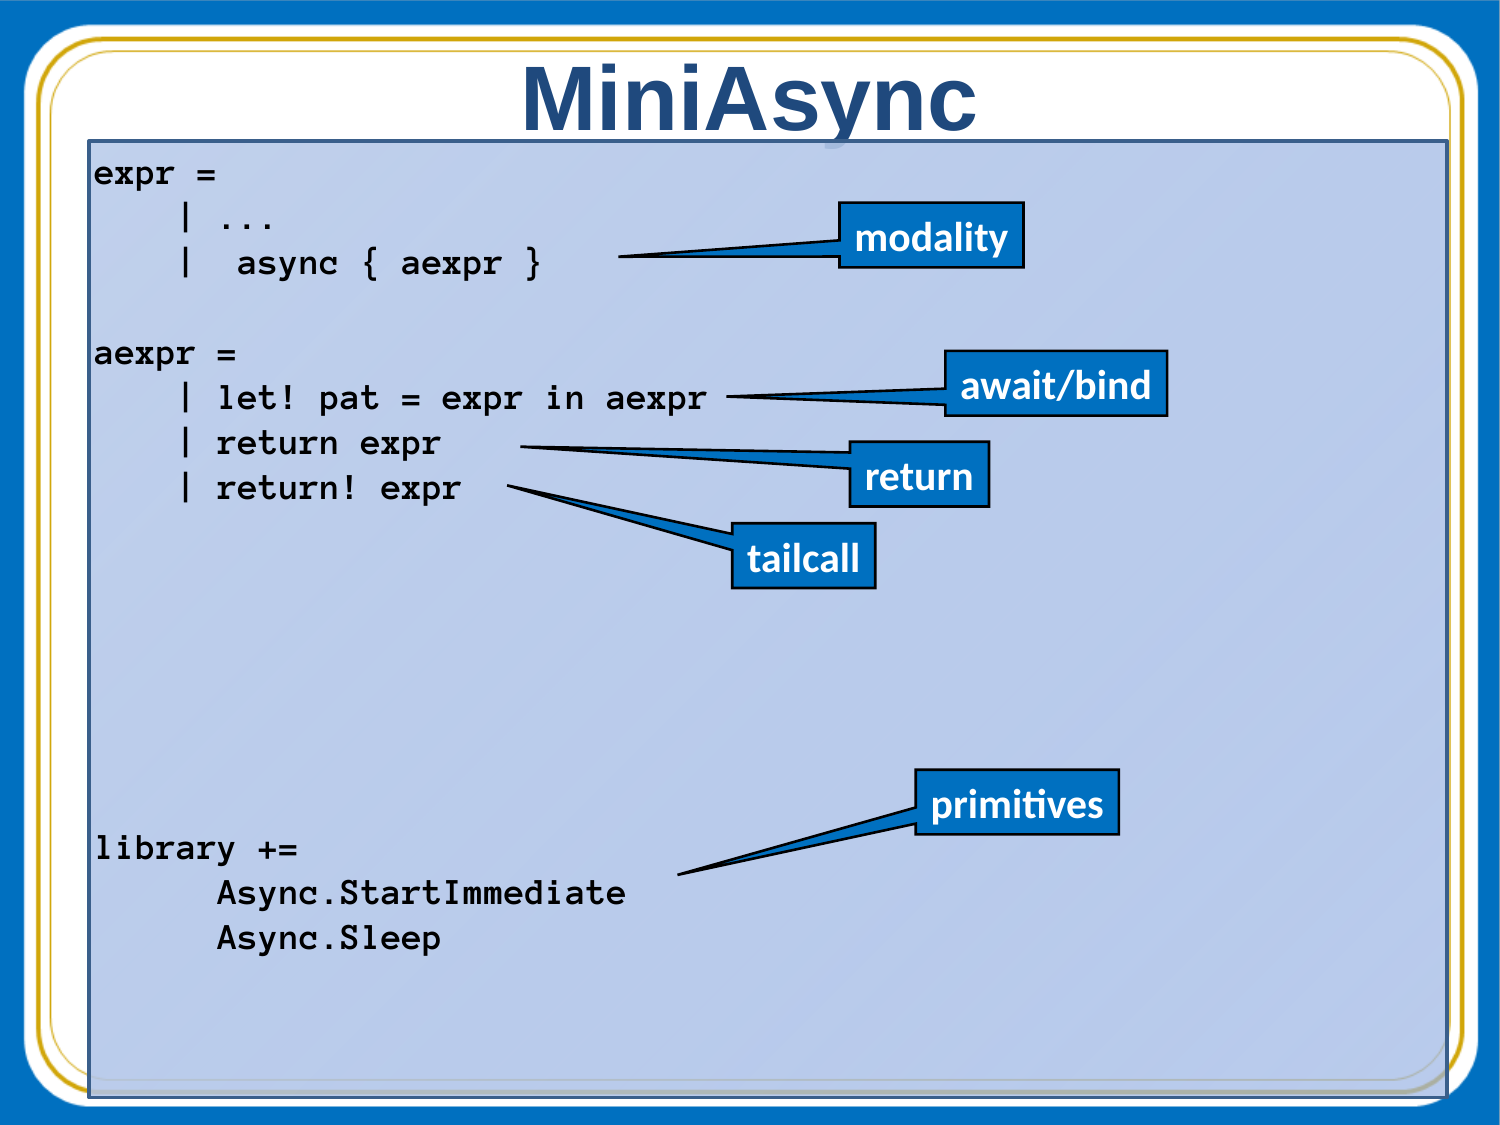

# MiniAsync
expr =
    | ...
    |  async { aexpr }

aexpr =
    | let! pat = expr in aexpr
    | return expr
    | return! expr

library +=
      Async.StartImmediate
      Async.Sleep

modality

await/bind
return
tailcall
primitives